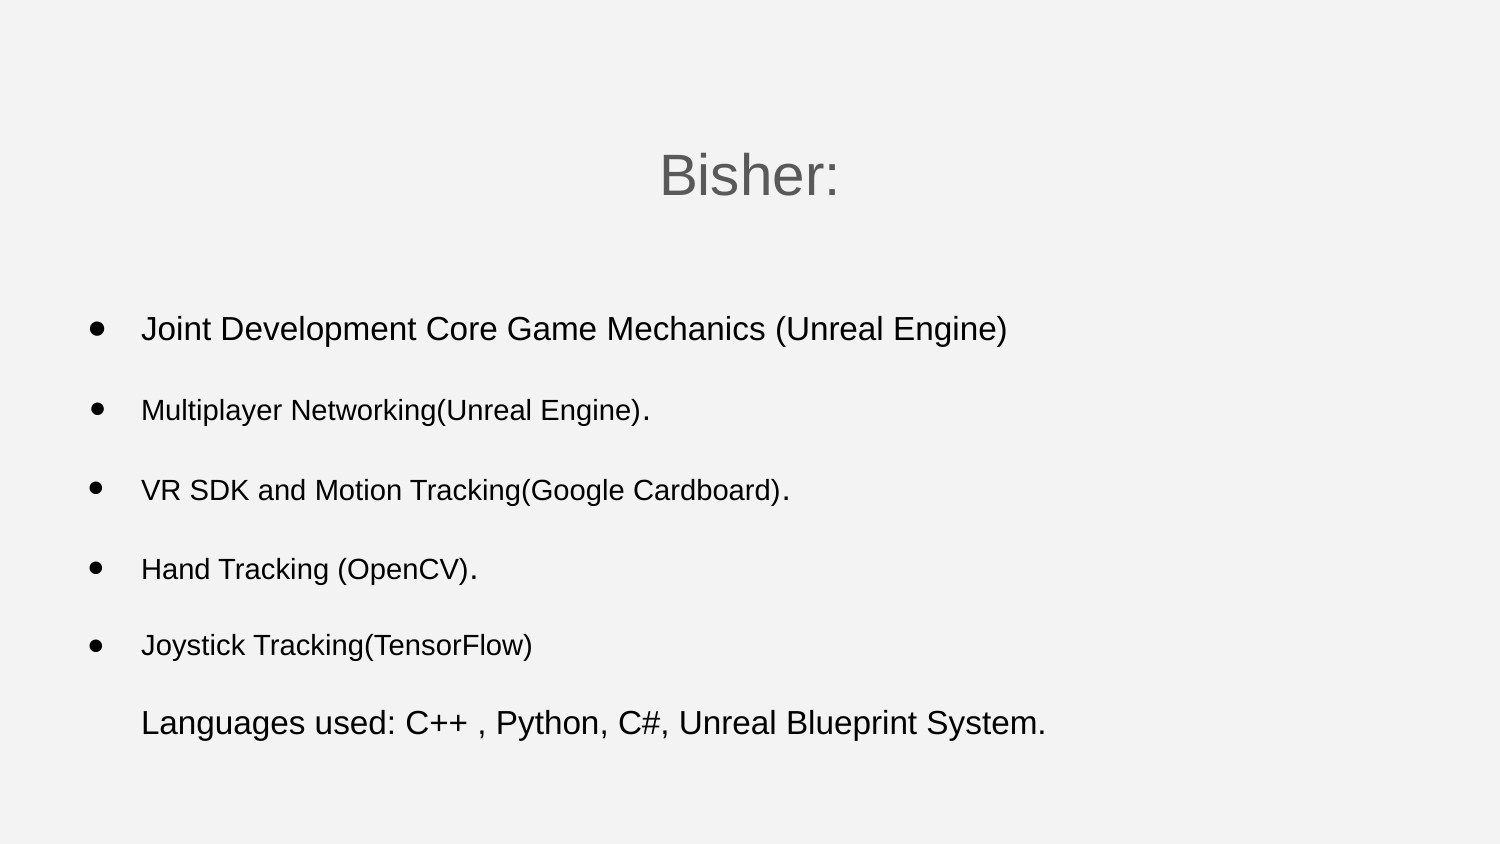

Bisher:
# Joint Development Core Game Mechanics (Unreal Engine)

Multiplayer Networking(Unreal Engine).

VR SDK and Motion Tracking(Google Cardboard).

Hand Tracking (OpenCV).

Joystick Tracking(TensorFlow)

Languages used: C++ , Python, C#, Unreal Blueprint System.